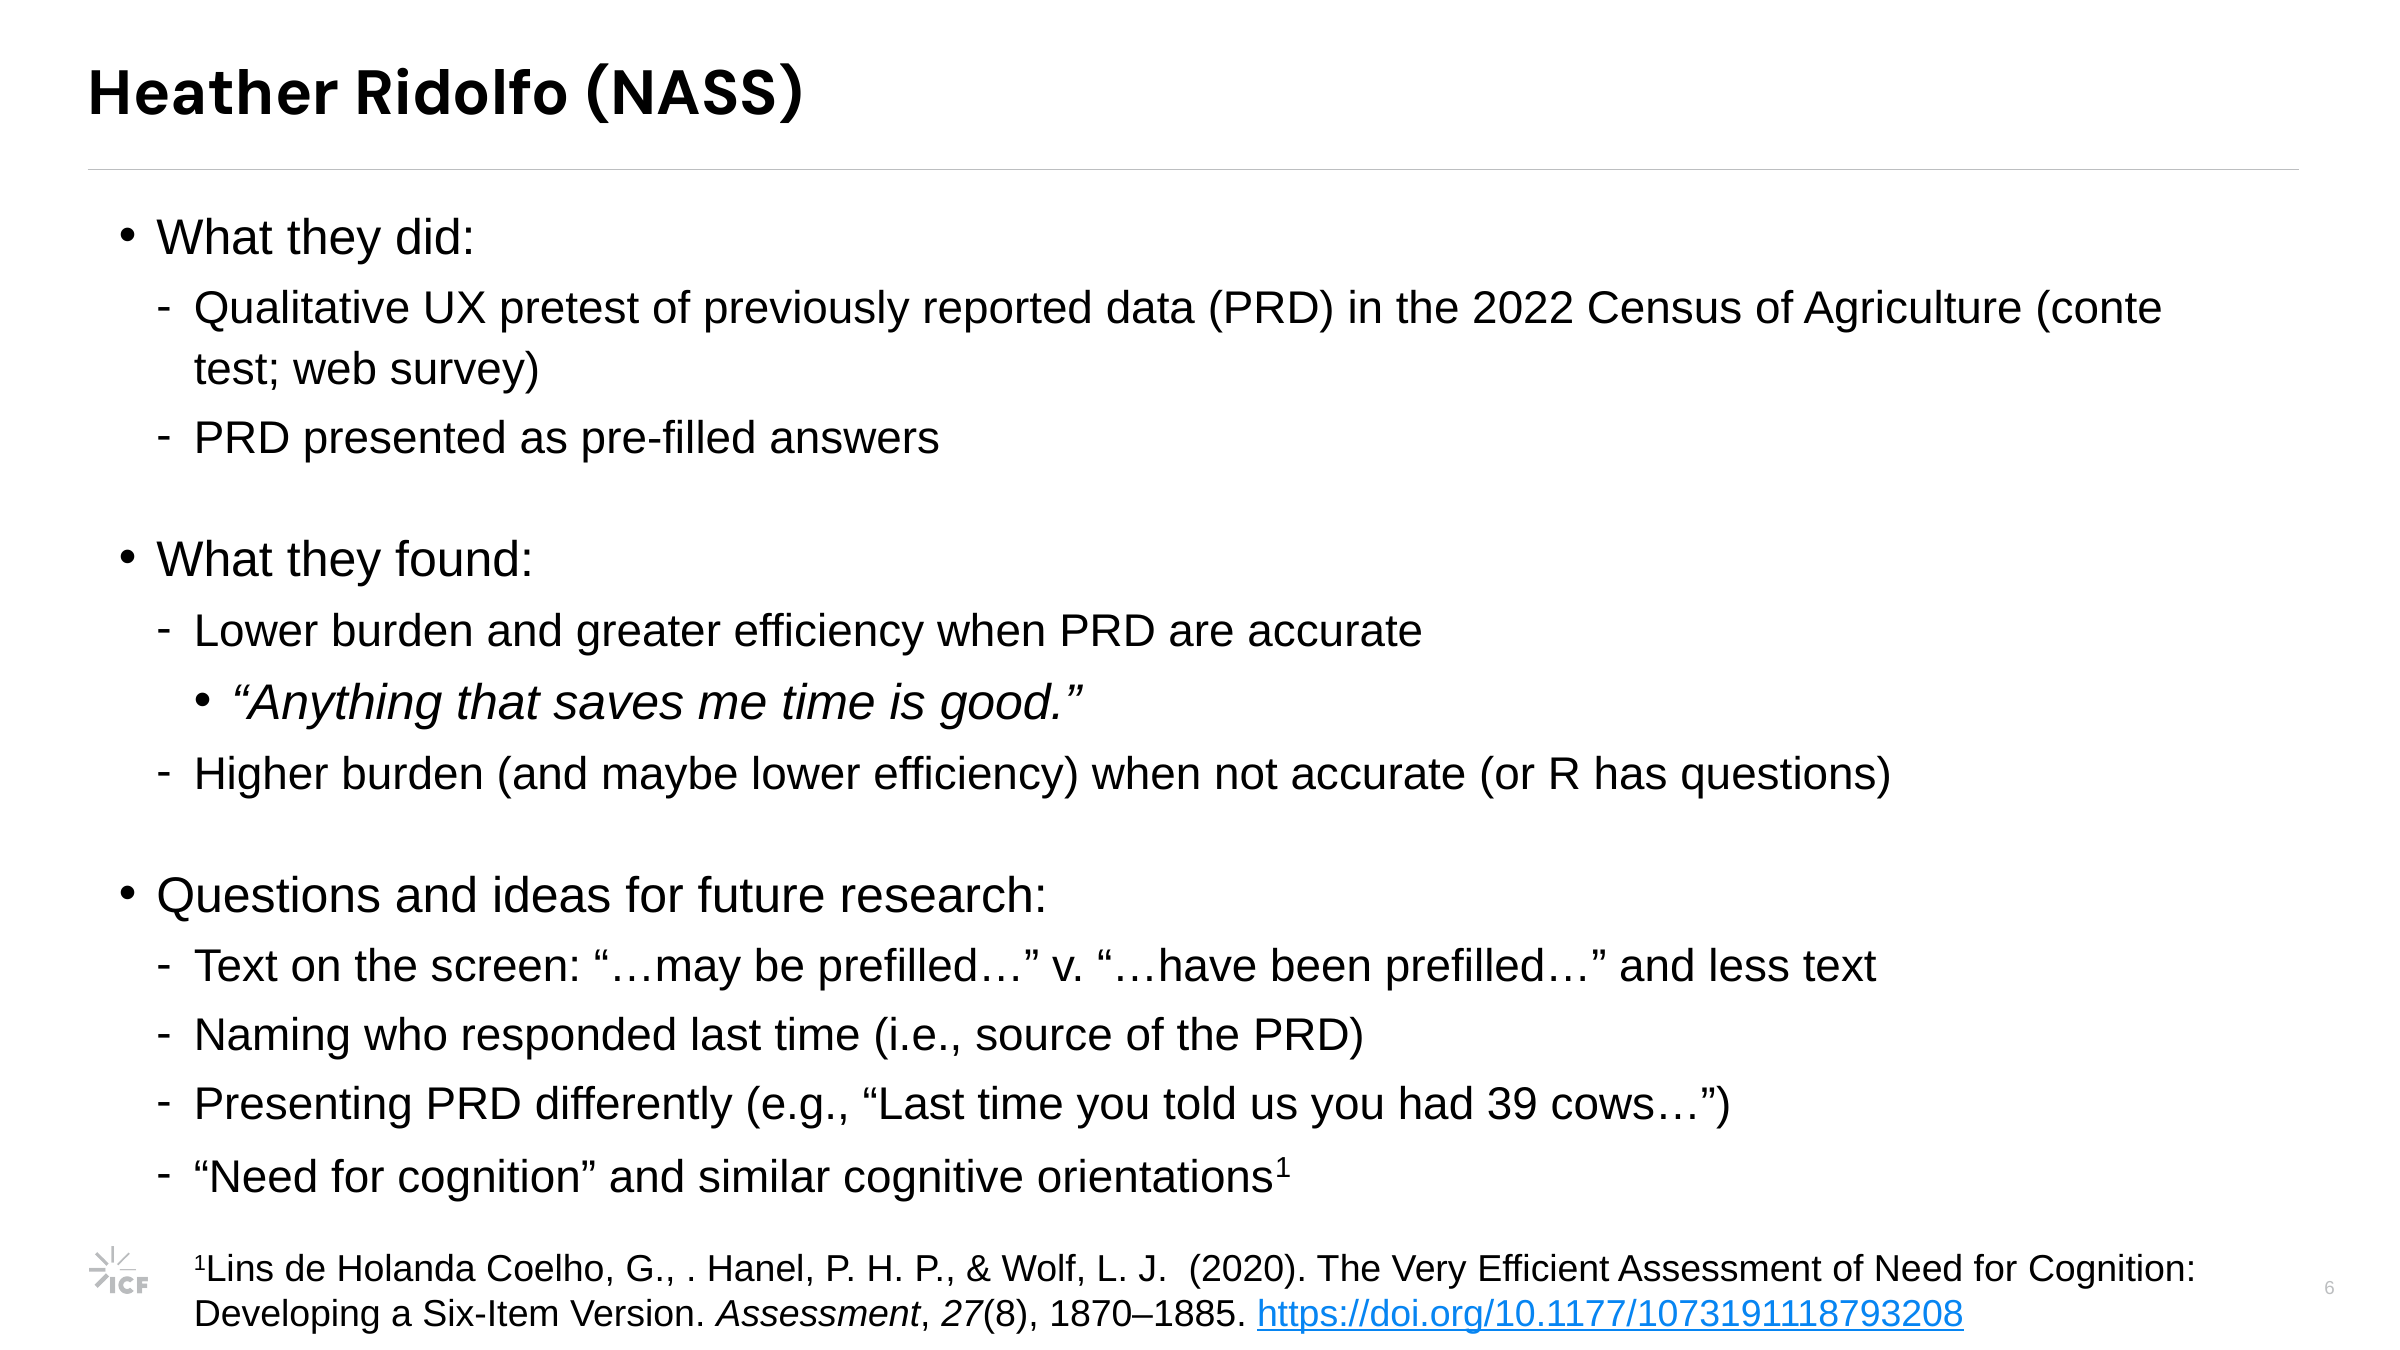

# Heather Ridolfo (NASS)
What they did:
Qualitative UX pretest of previously reported data (PRD) in the 2022 Census of Agriculture (conte test; web survey)
PRD presented as pre-filled answers

What they found:
Lower burden and greater efficiency when PRD are accurate
“Anything that saves me time is good.”
Higher burden (and maybe lower efficiency) when not accurate (or R has questions)

Questions and ideas for future research:
Text on the screen: “…may be prefilled…” v. “…have been prefilled…” and less text
Naming who responded last time (i.e., source of the PRD)
Presenting PRD differently (e.g., “Last time you told us you had 39 cows…”)
“Need for cognition” and similar cognitive orientations1
1Lins de Holanda Coelho, G., . Hanel, P. H. P., & Wolf, L. J.  (2020). The Very Efficient Assessment of Need for Cognition: Developing a Six-Item Version. Assessment, 27(8), 1870–1885. https://doi.org/10.1177/1073191118793208

6